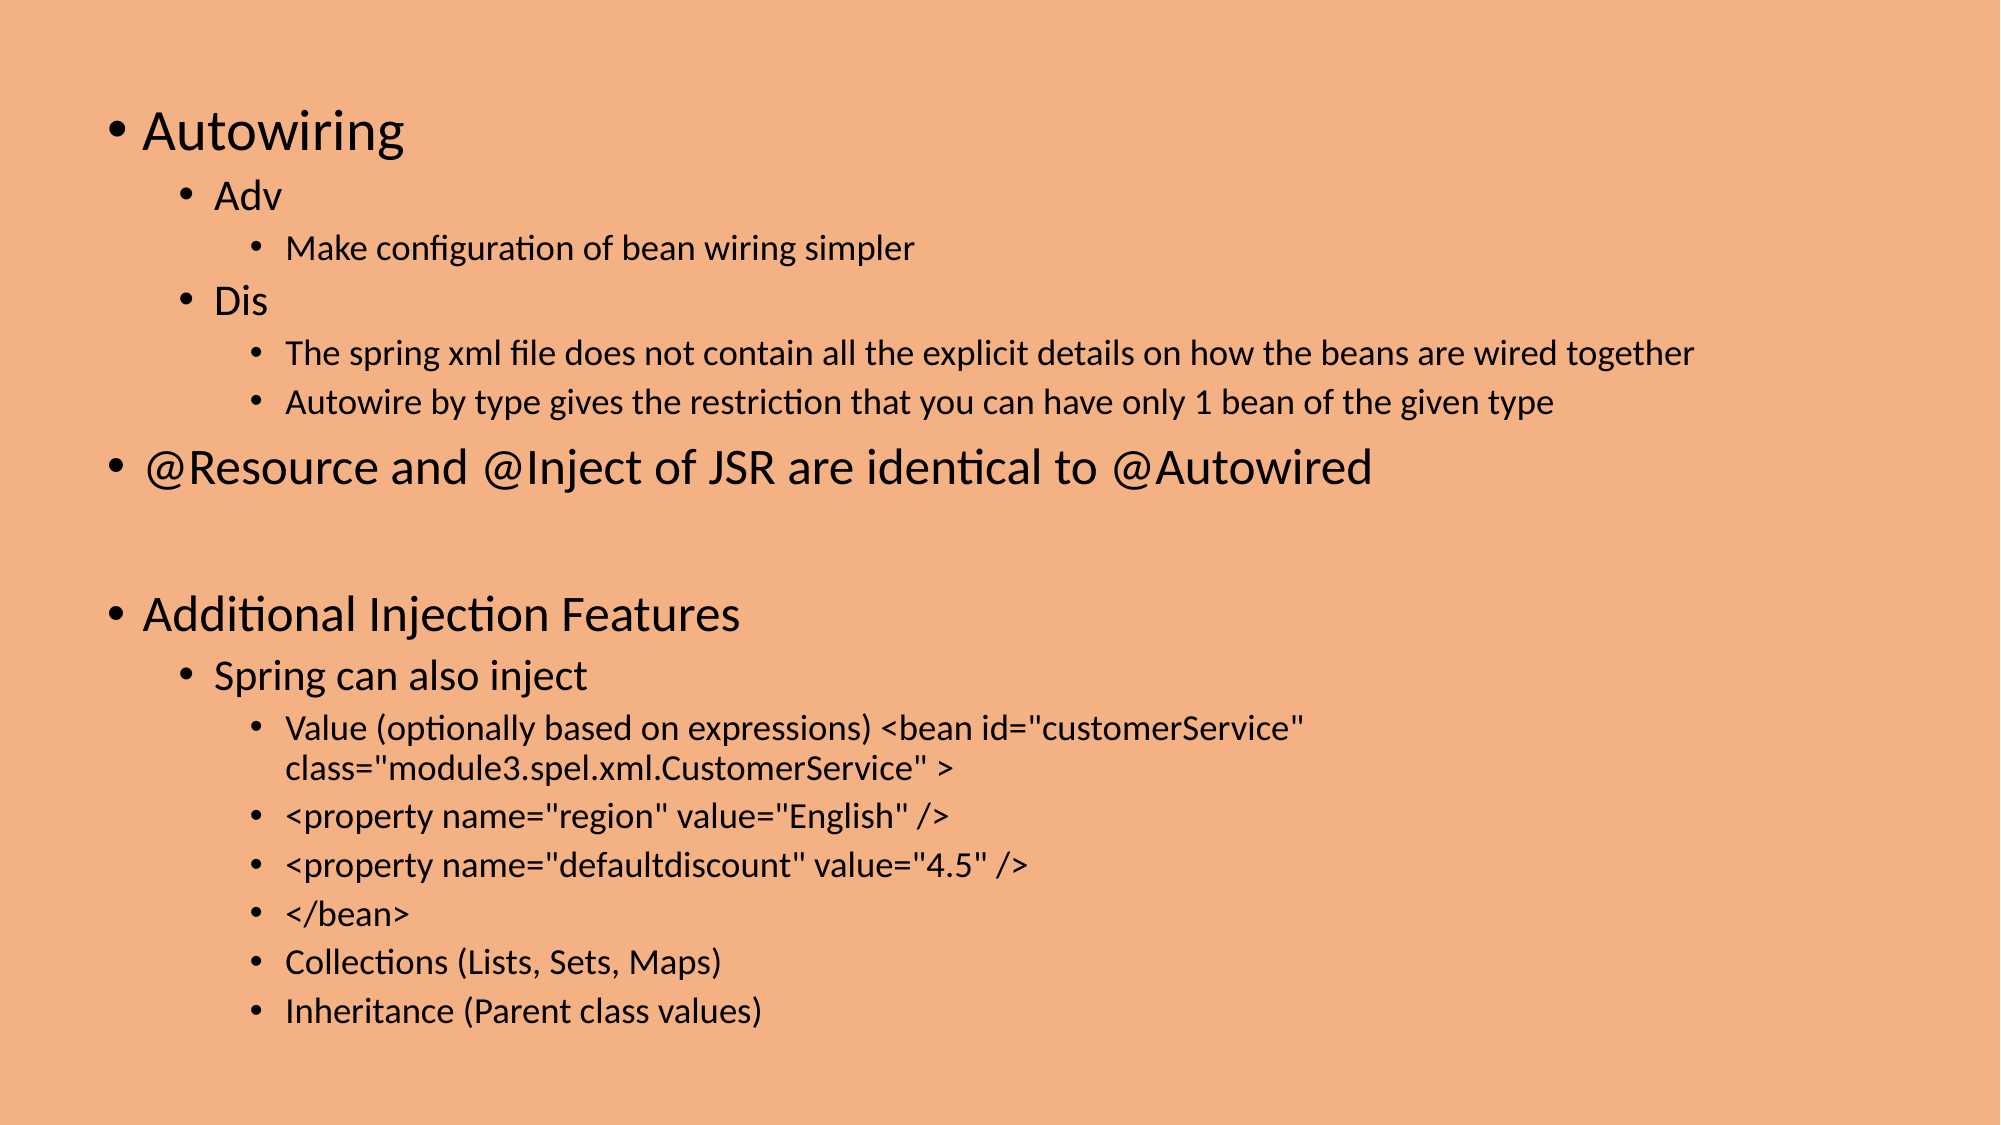

Autowiring
Adv
Make configuration of bean wiring simpler
Dis
The spring xml file does not contain all the explicit details on how the beans are wired together
Autowire by type gives the restriction that you can have only 1 bean of the given type
@Resource and @Inject of JSR are identical to @Autowired

Additional Injection Features
Spring can also inject
Value (optionally based on expressions) <bean id="customerService" class="module3.spel.xml.CustomerService" >
<property name="region" value="English" />
<property name="defaultdiscount" value="4.5" />
</bean>
Collections (Lists, Sets, Maps)
Inheritance (Parent class values)